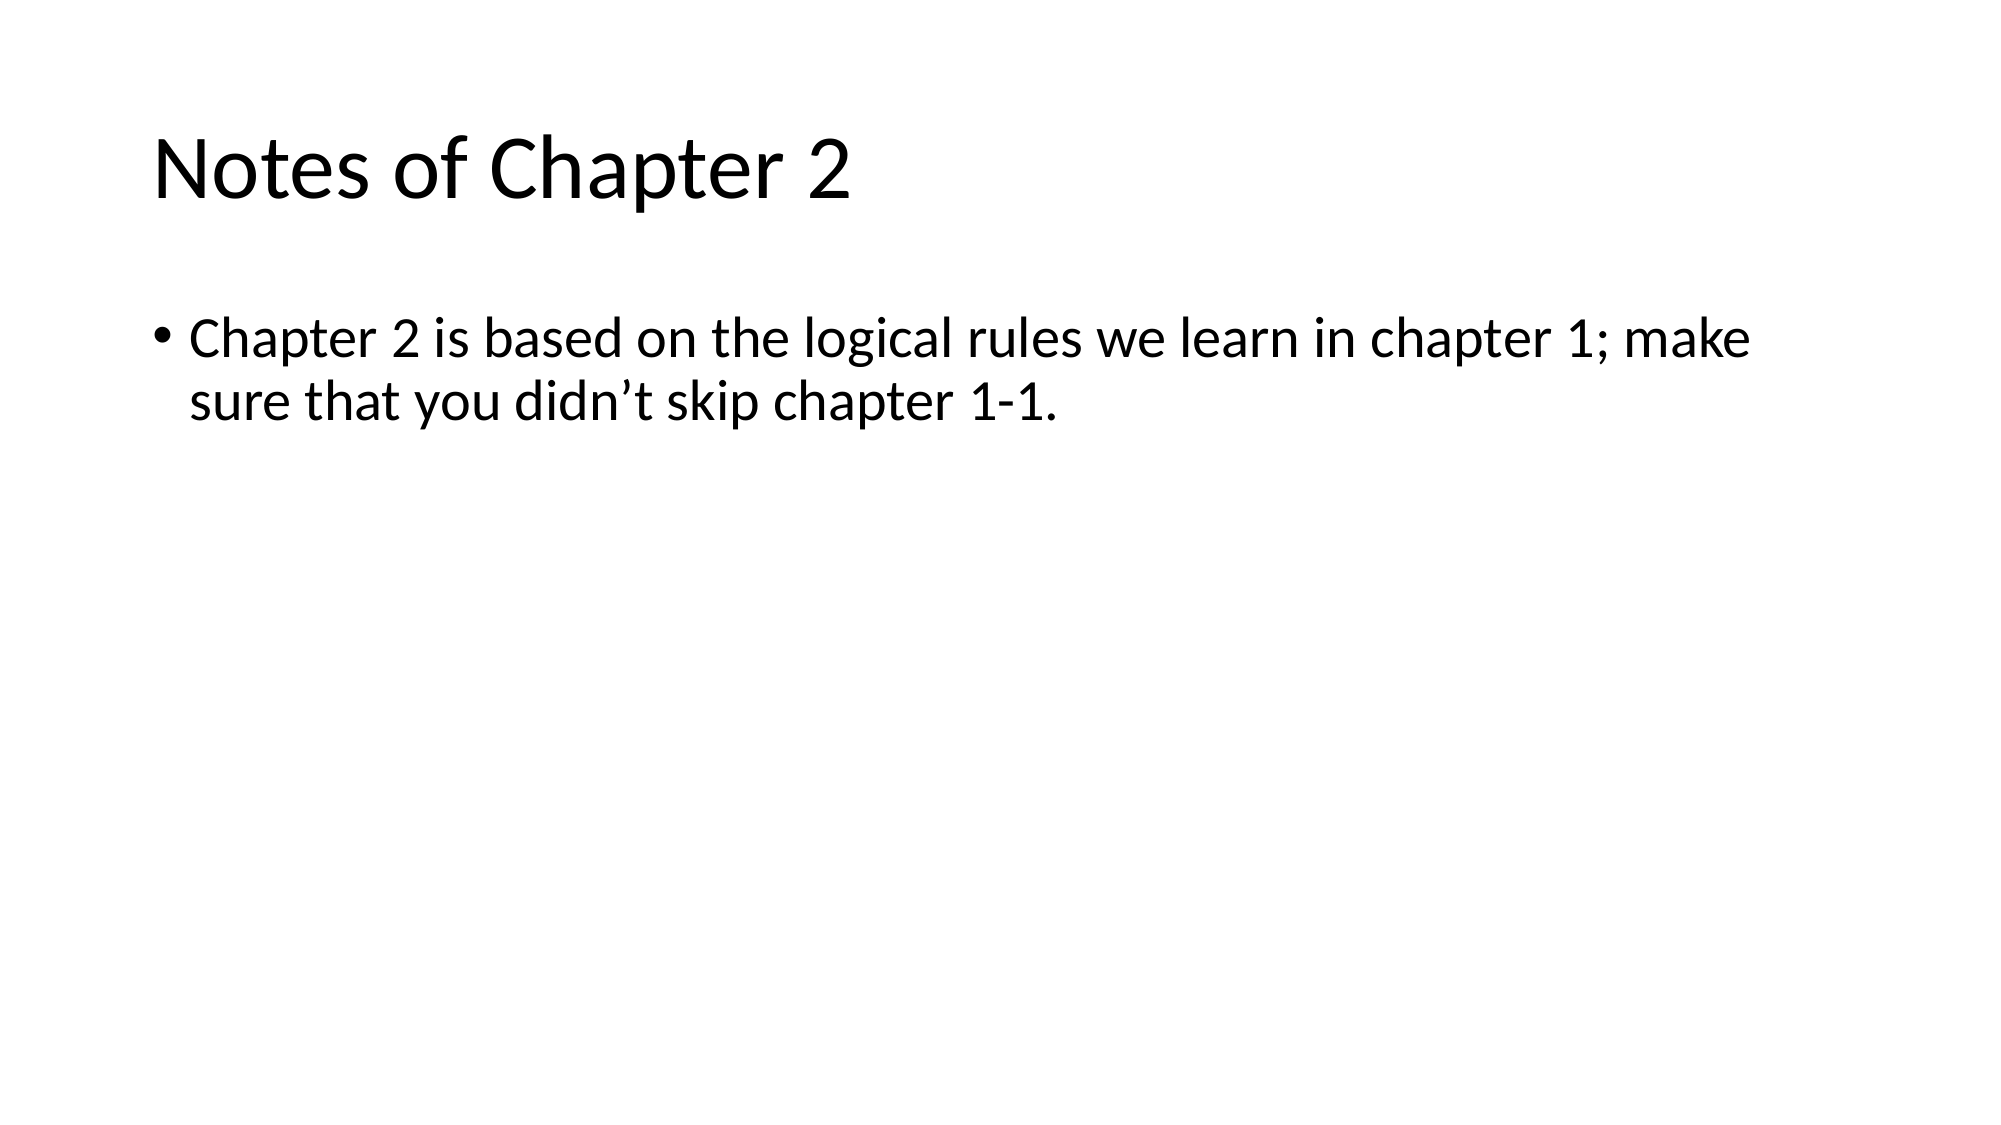

# Notes of Chapter 2
Chapter 2 is based on the logical rules we learn in chapter 1; make sure that you didn’t skip chapter 1-1.